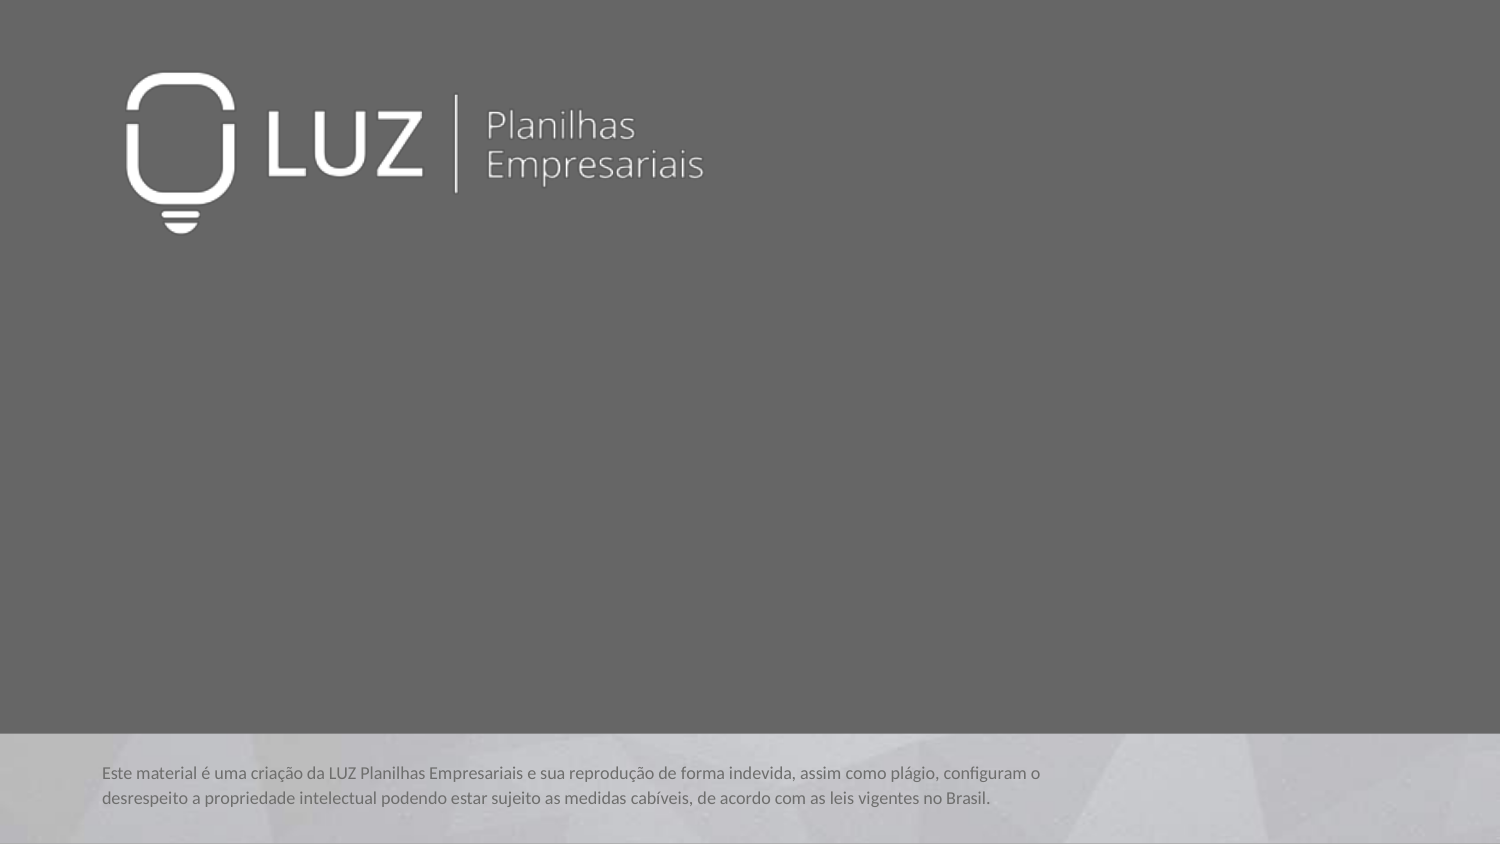

Este material é uma criação da LUZ Planilhas Empresariais e sua reprodução de forma indevida, assim como plágio, conﬁguram o
desrespeito a propriedade intelectual podendo estar sujeito as medidas cabíveis, de acordo com as leis vigentes no Brasil.